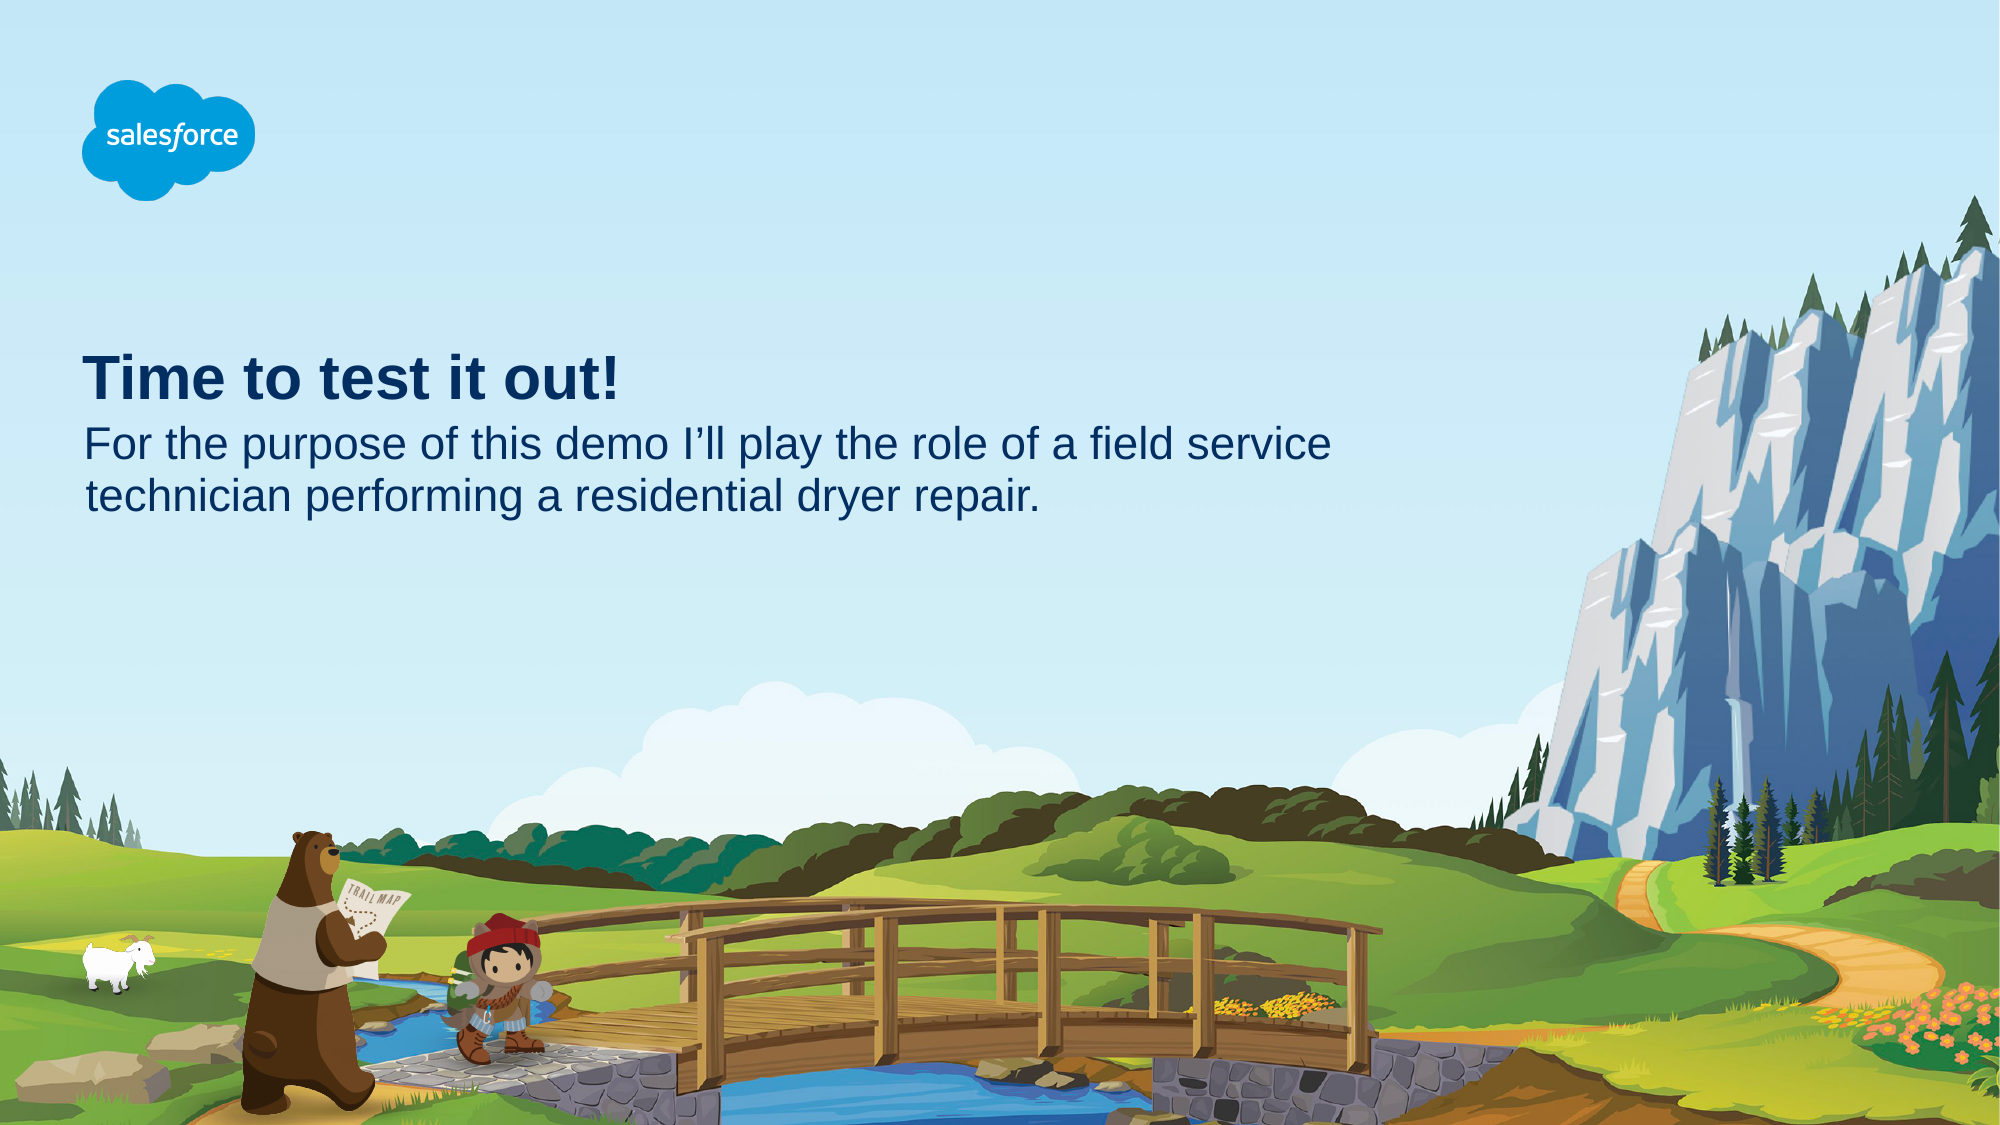

# Time to test it out!
For the purpose of this demo I’ll play the role of a field service technician performing a residential dryer repair.